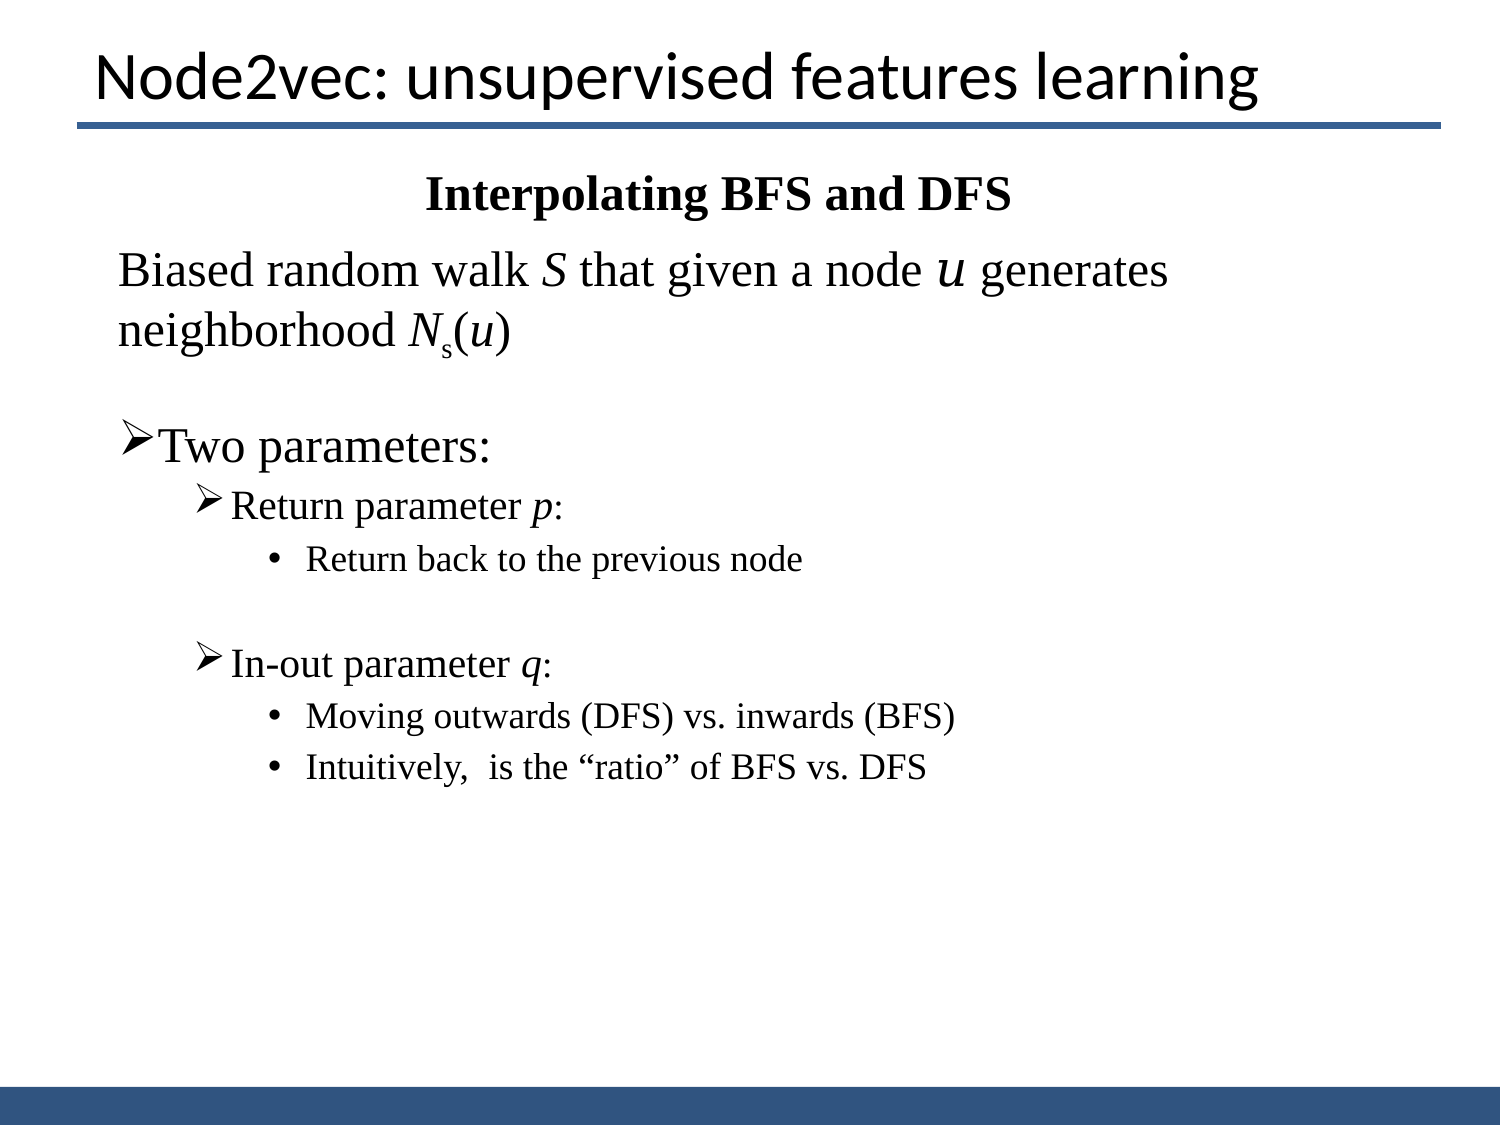

# Node2vec: unsupervised features learning
Interpolating BFS and DFS
Biased random walk S that given a node 𝑢 generates neighborhood Ns(u)
Two parameters:
Return parameter p:
Return back to the previous node

In-out parameter q:
Moving outwards (DFS) vs. inwards (BFS)
Intuitively,  is the “ratio” of BFS vs. DFS